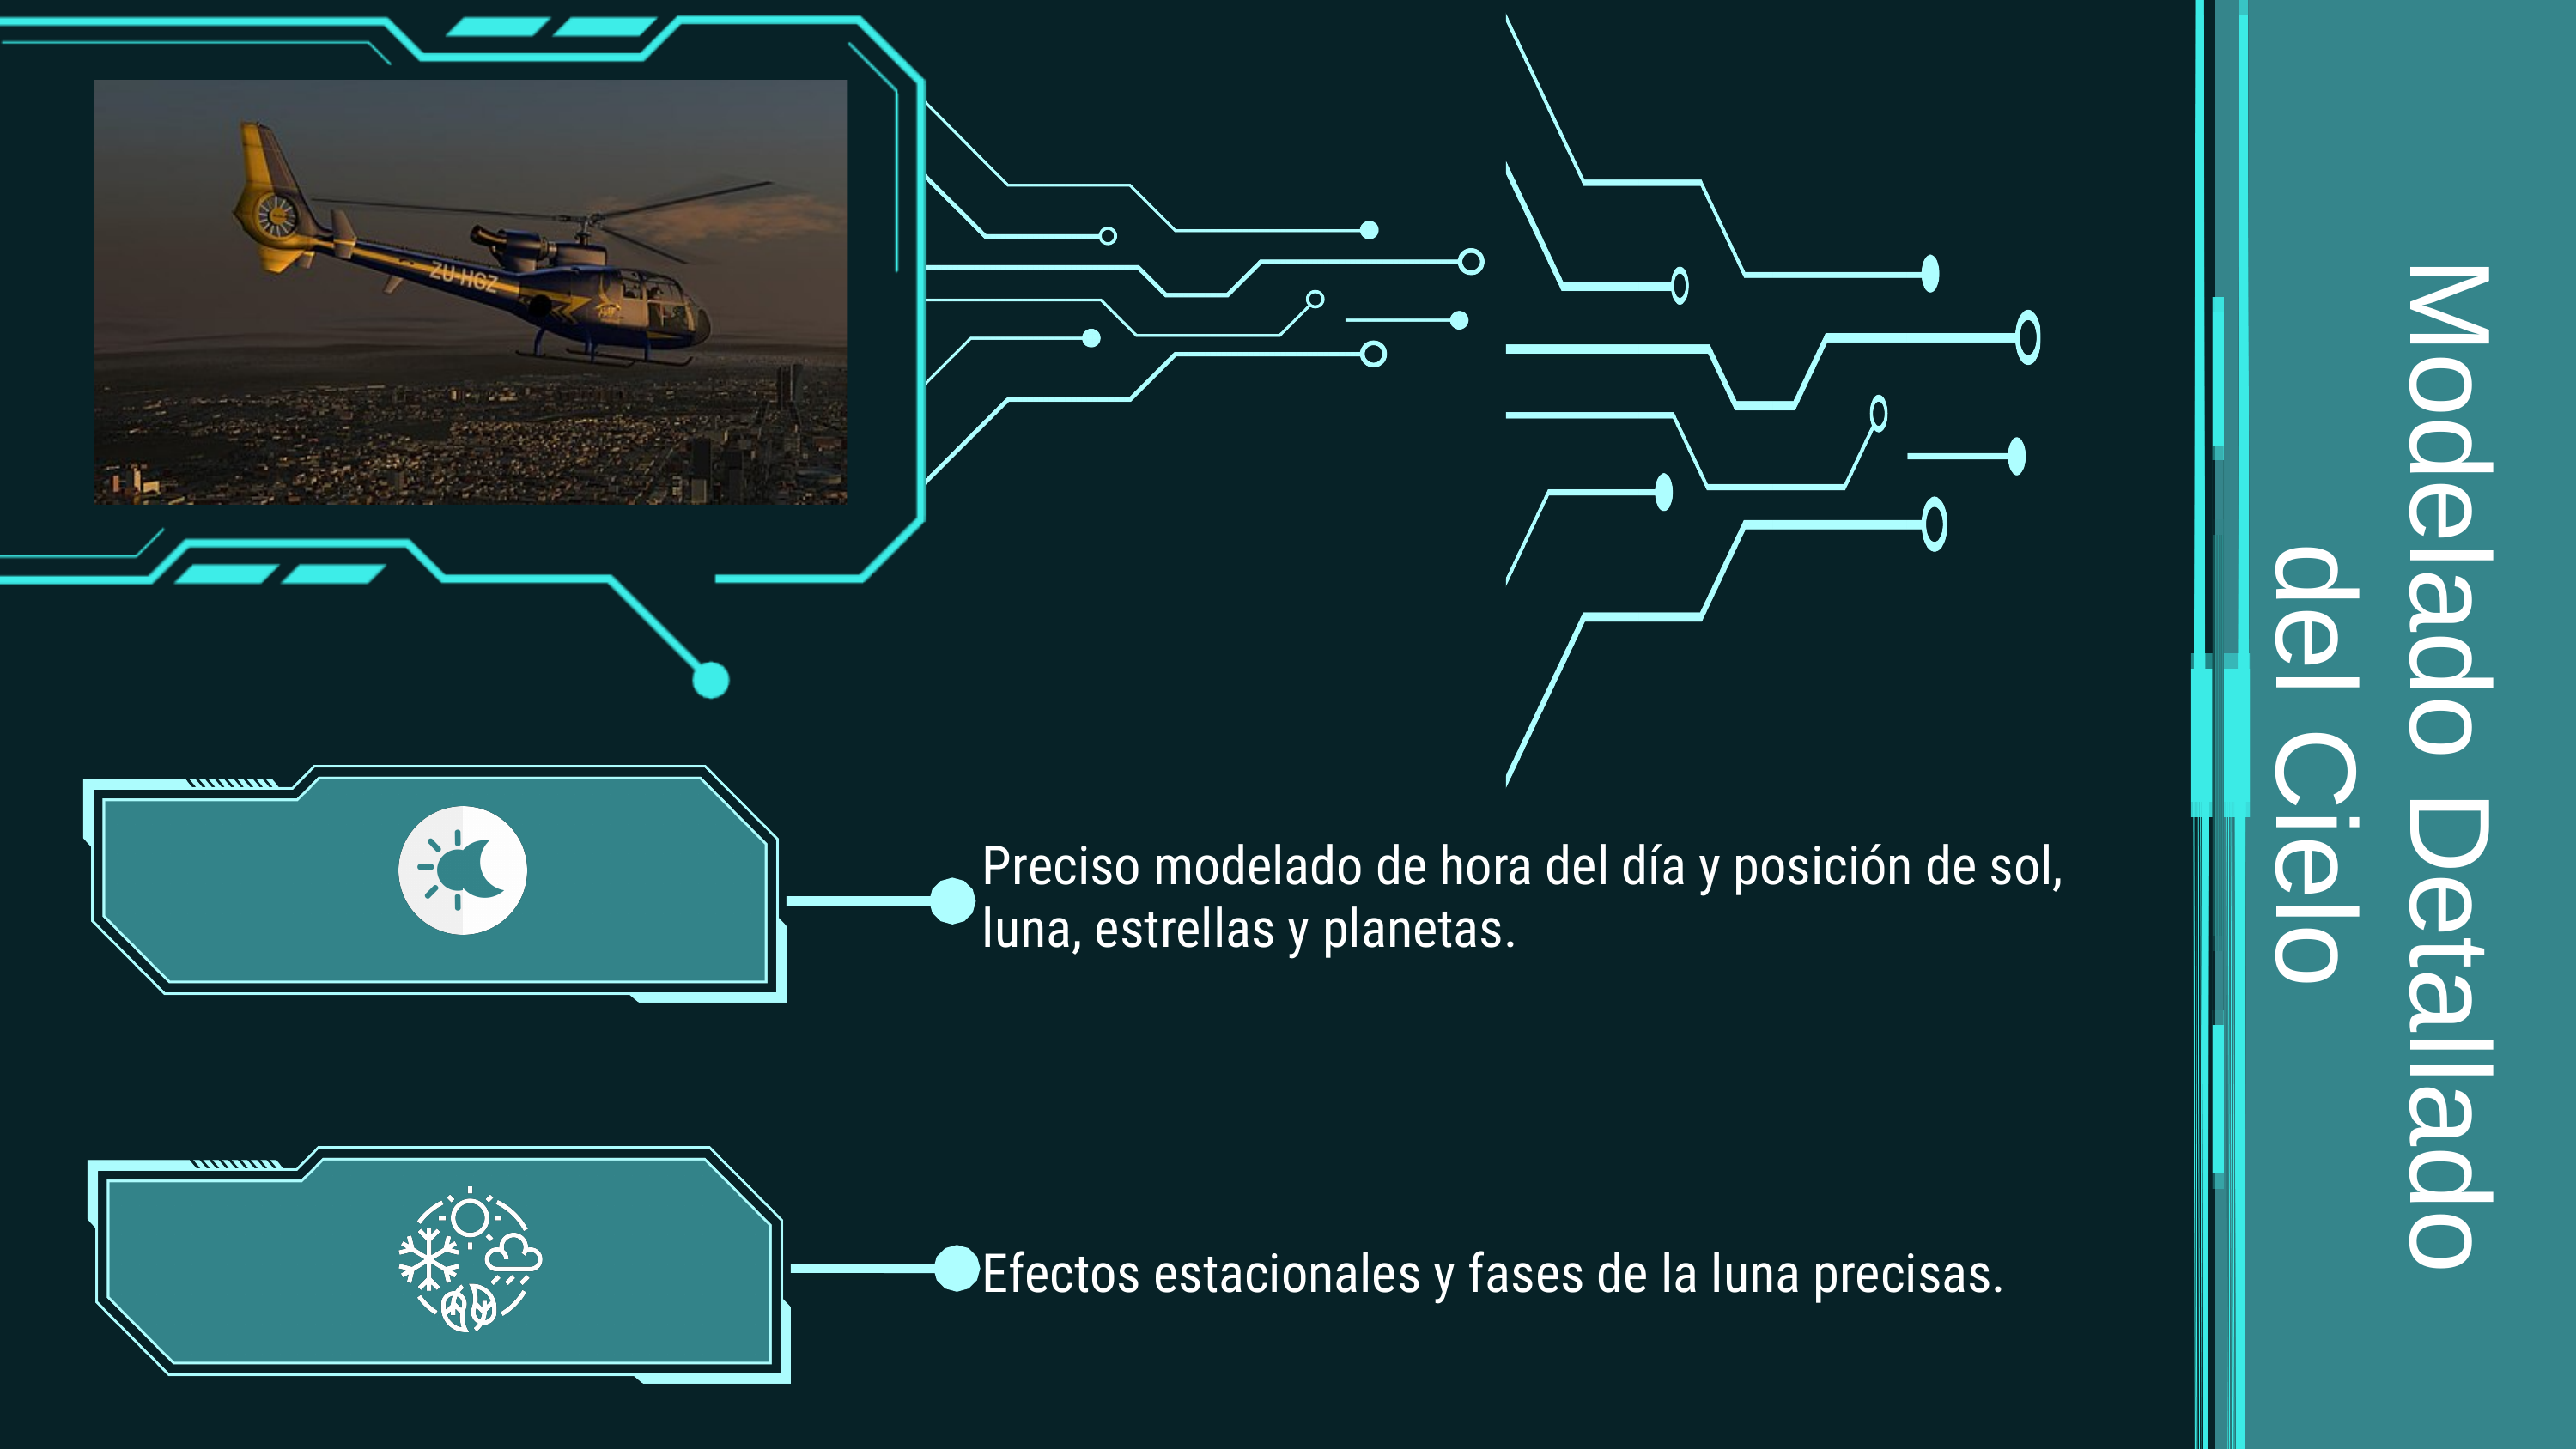

Modelado Detallado del Cielo

Preciso modelado de hora del día y posición de sol, luna, estrellas y planetas.

Efectos estacionales y fases de la luna precisas.